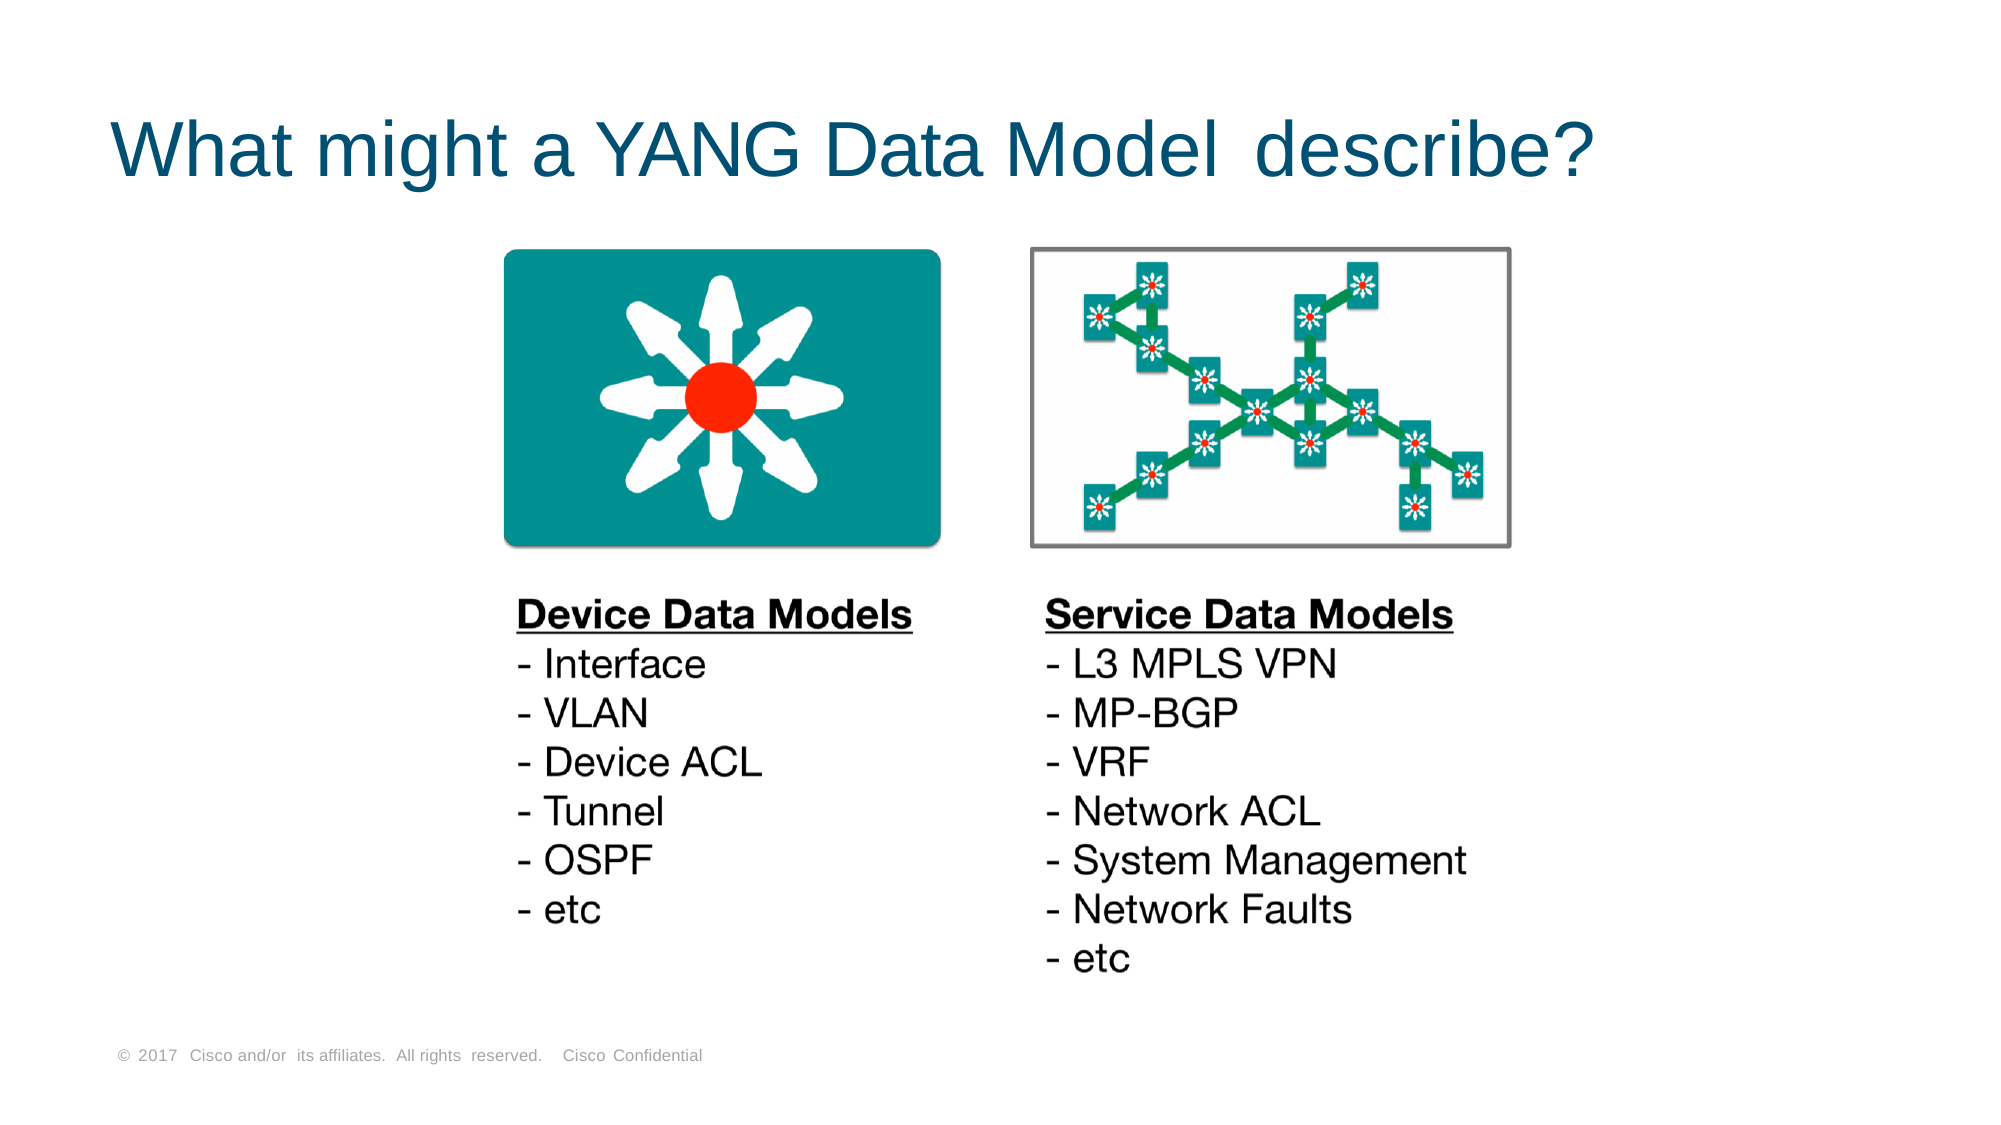

# What might a YANG Data Model describe?

© 2017  Cisco and/or  its affiliates.  All rights  reserved.    Cisco Confidential